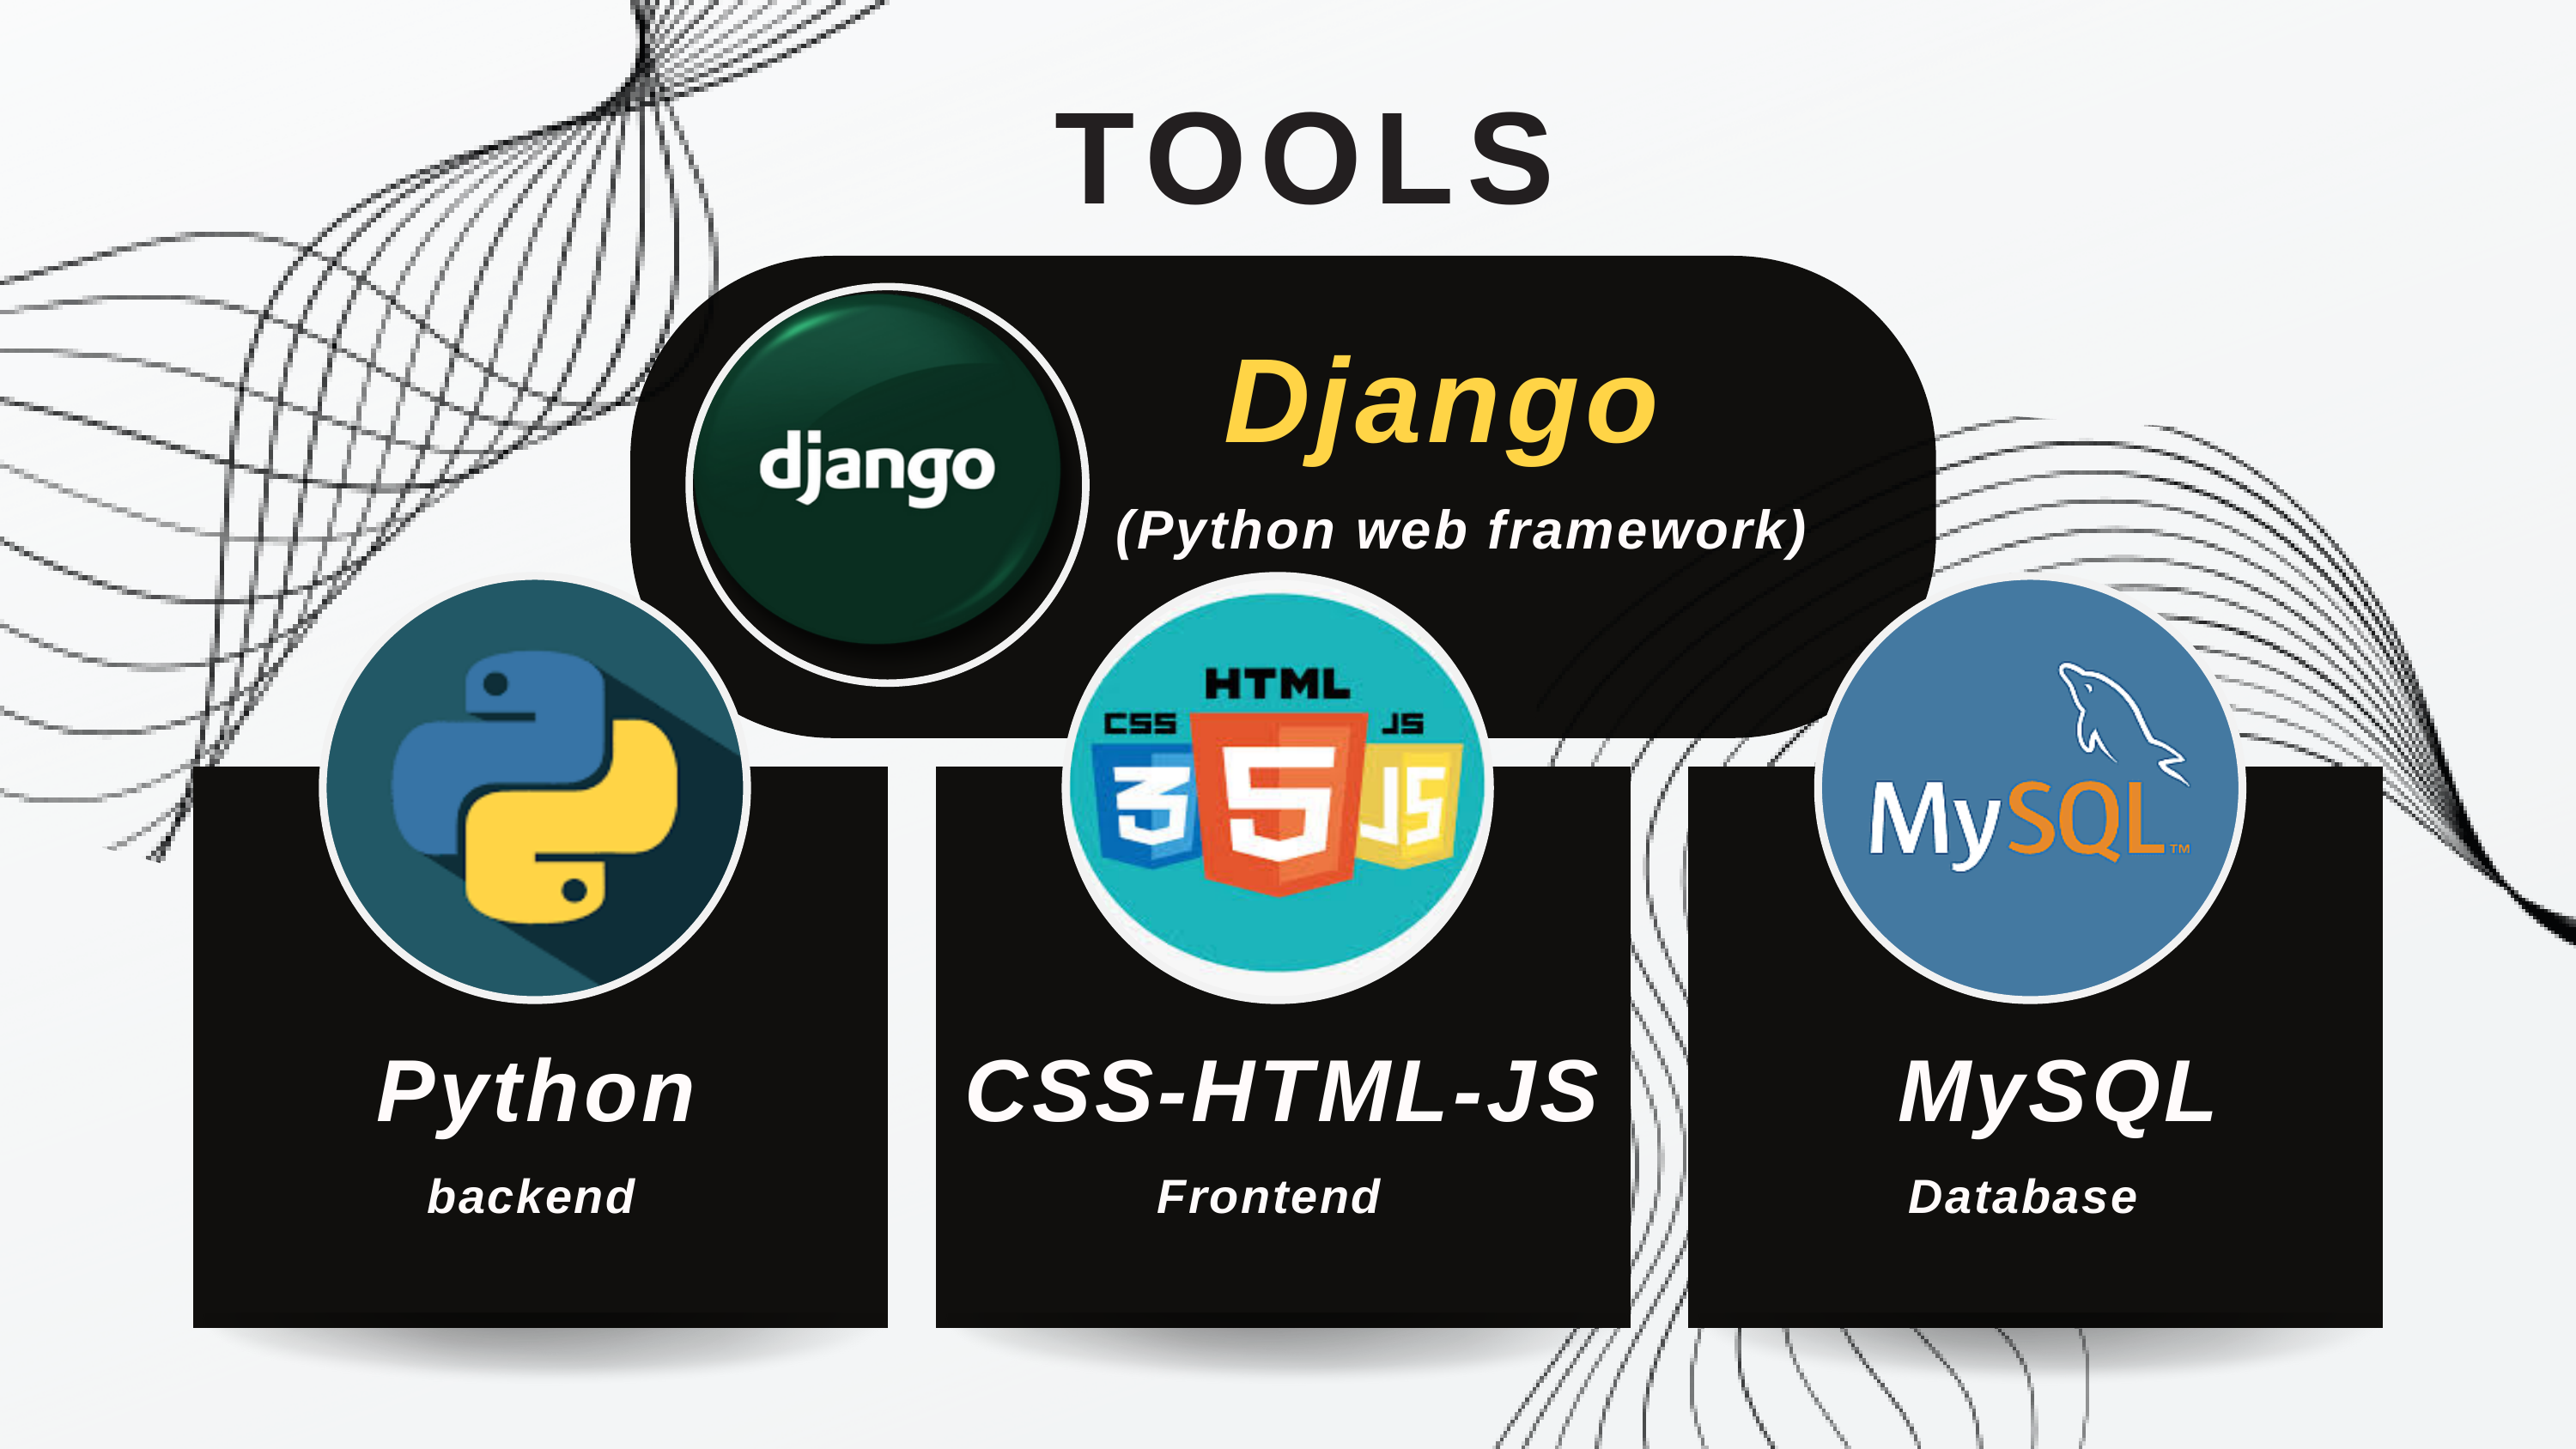

TOOLS

  Django

     (Python web framework)

Python
CSS-HTML-JS
MySQL
backend
Frontend
Database

6